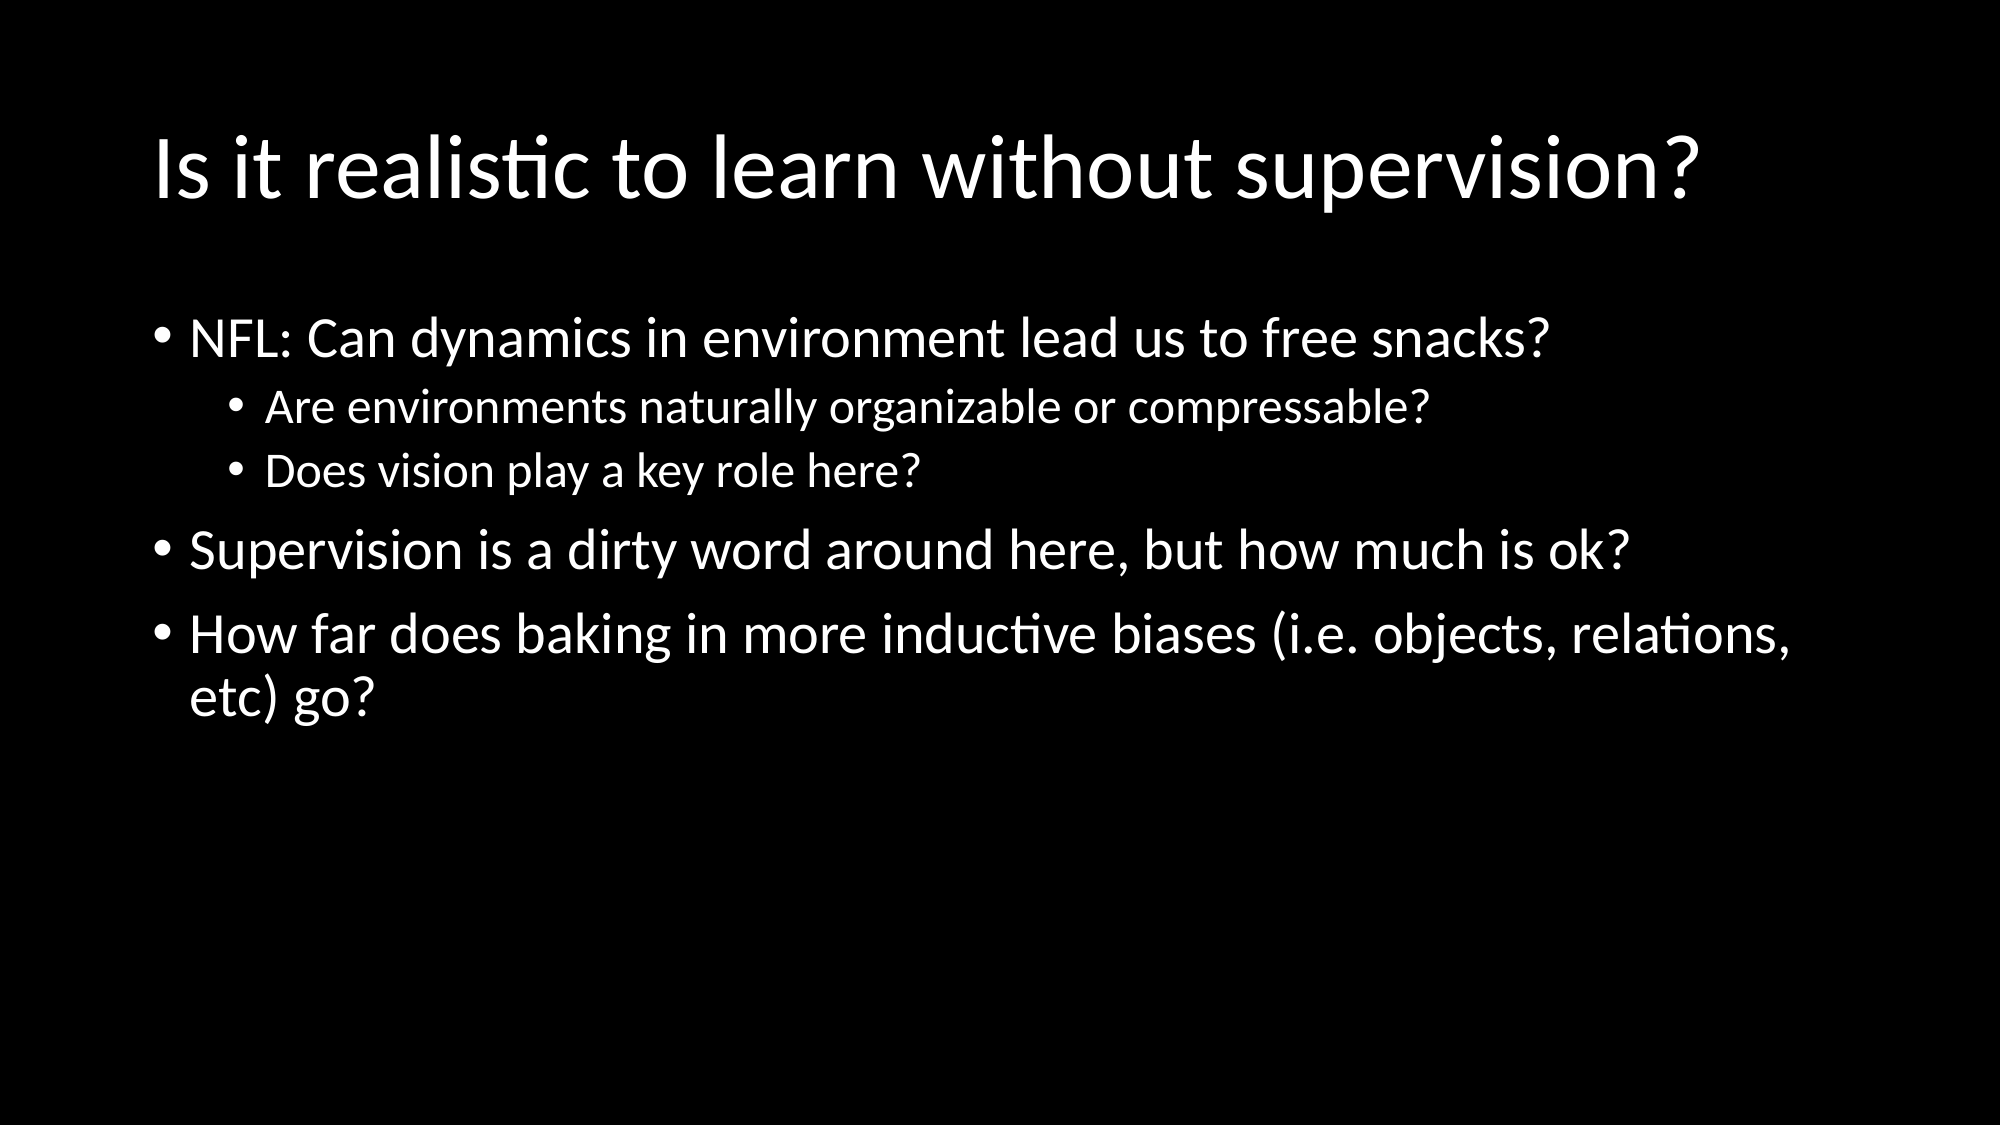

# Is it realistic to learn without supervision?
NFL: Can dynamics in environment lead us to free snacks?
Are environments naturally organizable or compressable?
Does vision play a key role here?
Supervision is a dirty word around here, but how much is ok?
How far does baking in more inductive biases (i.e. objects, relations, etc) go?